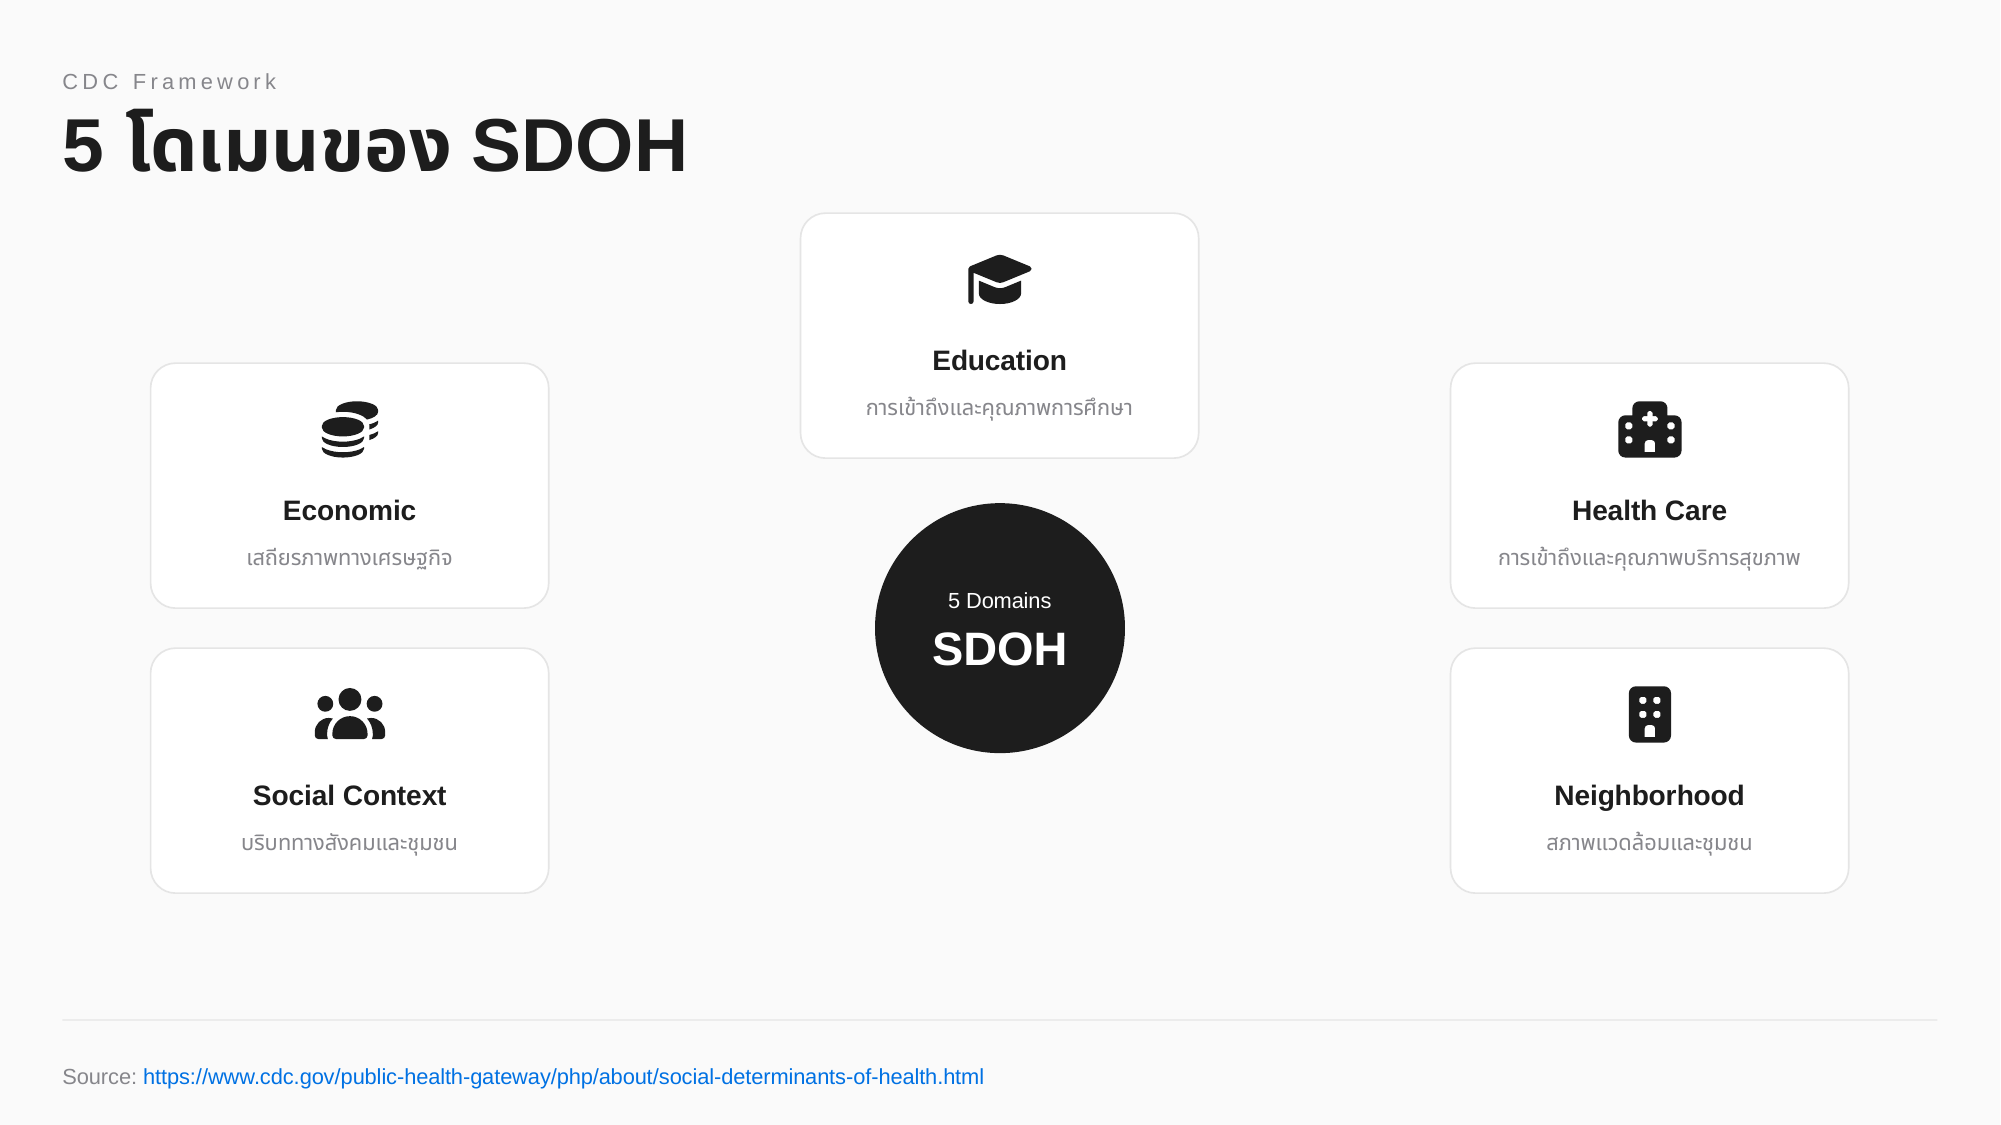

CDC Framework
5 โดเมนของ SDOH

Education

การเข้าถึงและคุณภาพการศึกษา

Economic
Health Care

เสถียรภาพทางเศรษฐกิจ
การเข้าถึงและคุณภาพบริการสุขภาพ
5 Domains
SDOH

Social Context
Neighborhood
บริบททางสังคมและชุมชน
สภาพแวดล้อมและชุมชน

Source: https://www.cdc.gov/public-health-gateway/php/about/social-determinants-of-health.html